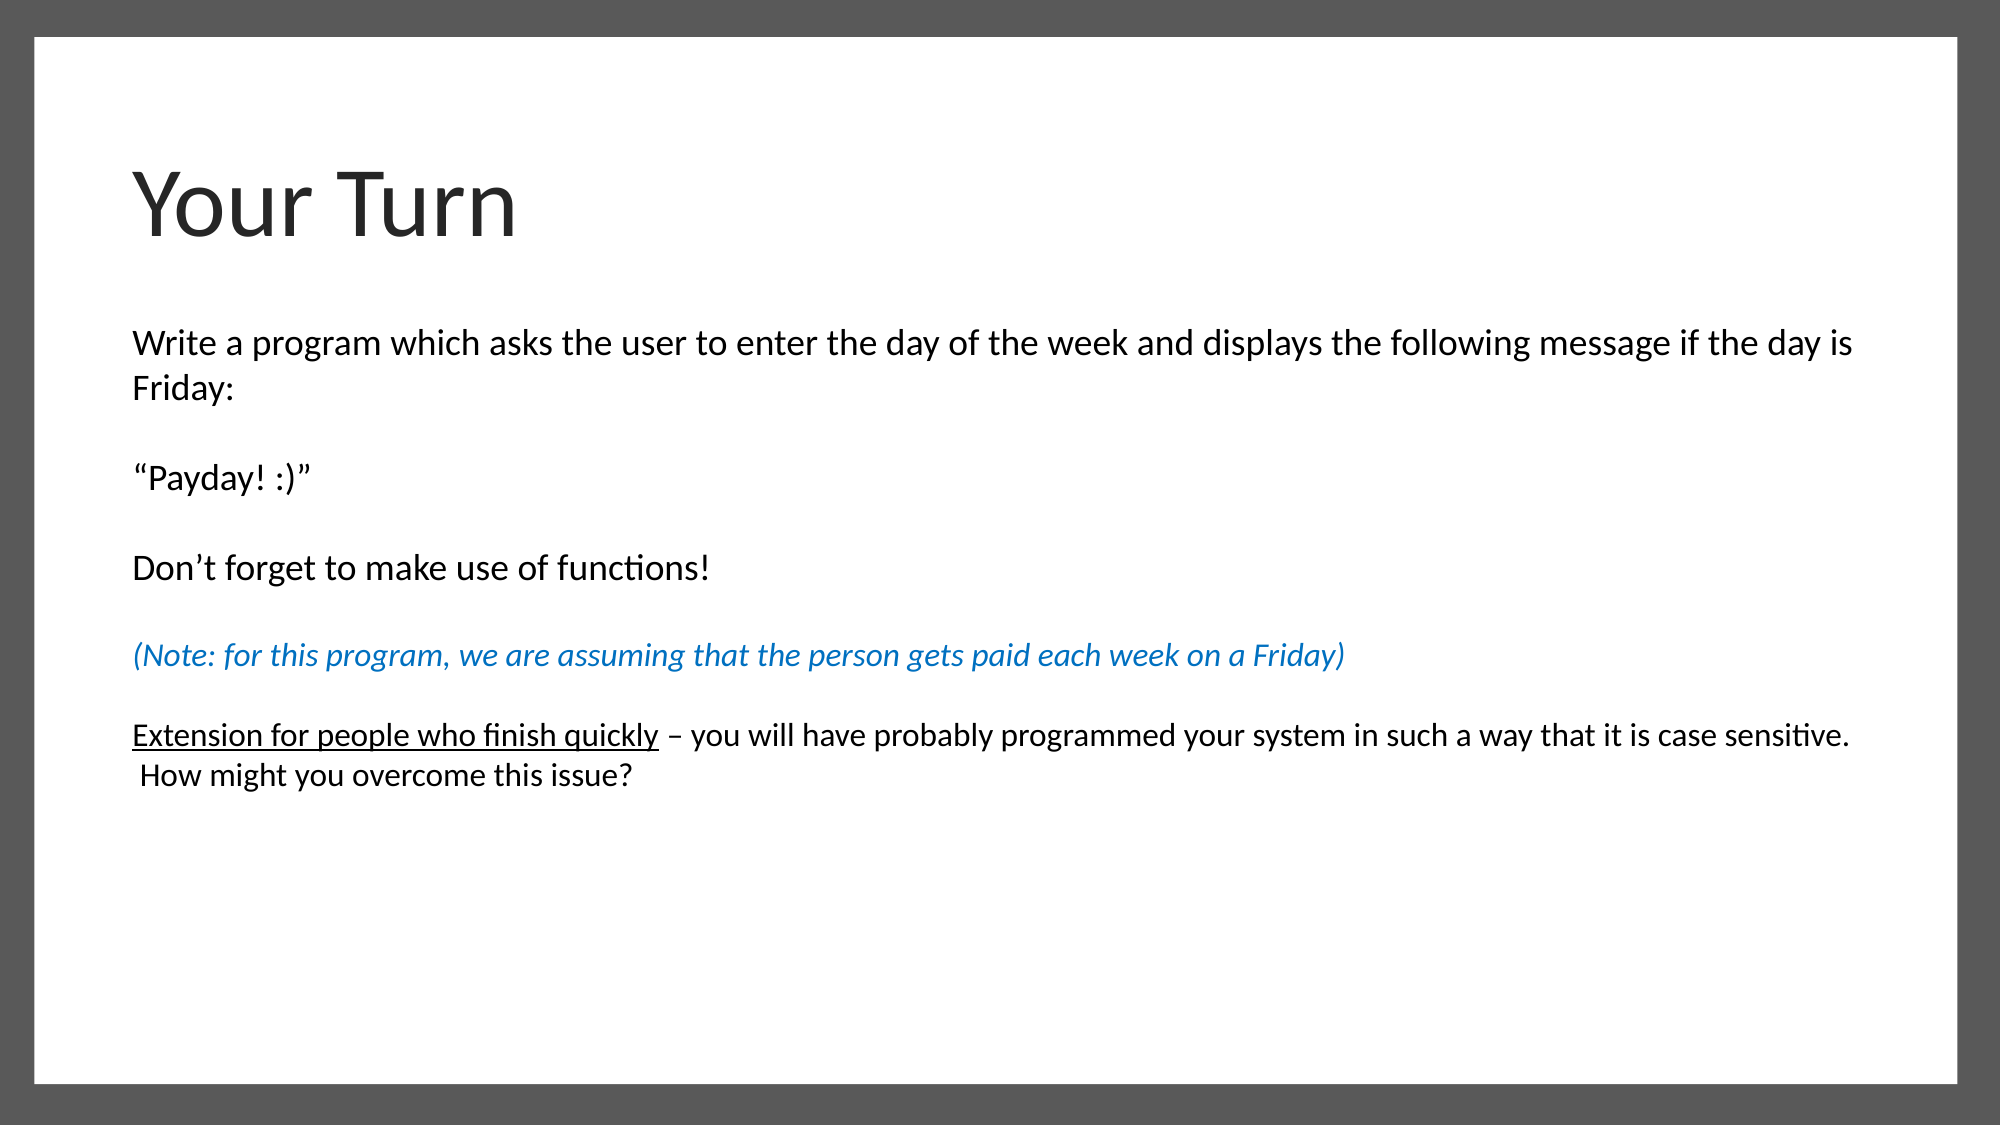

# Your Turn
Write a program which asks the user to enter the day of the week and displays the following message if the day is Friday:

“Payday! :)”

Don’t forget to make use of functions!

(Note: for this program, we are assuming that the person gets paid each week on a Friday)

Extension for people who finish quickly – you will have probably programmed your system in such a way that it is case sensitive.  How might you overcome this issue?